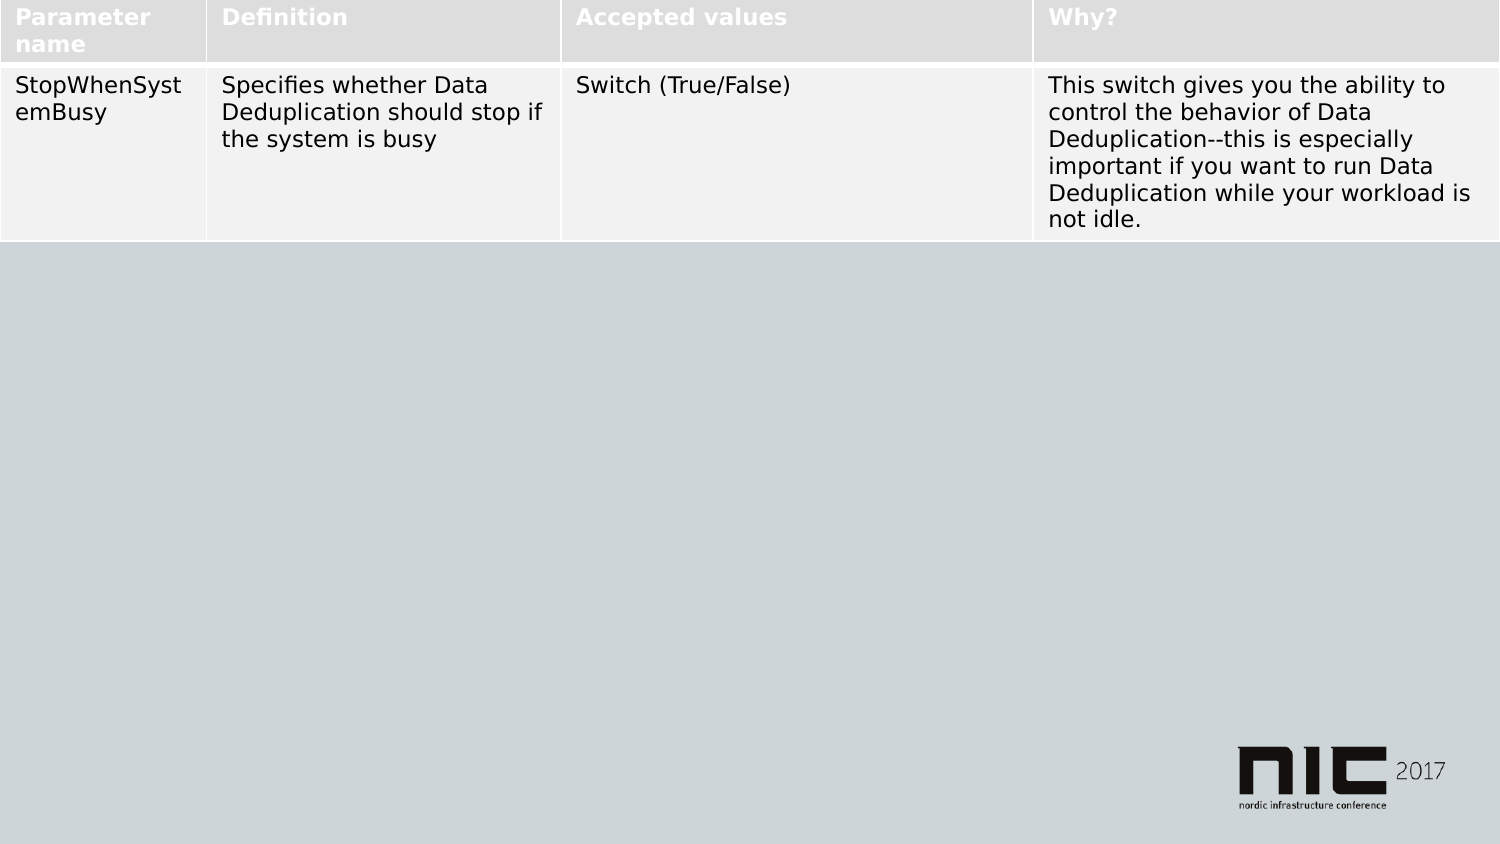

| Parameter name | Definition | Accepted values | Why? |
| --- | --- | --- | --- |
| StopWhenSystemBusy | Specifies whether Data Deduplication should stop if the system is busy | Switch (True/False) | This switch gives you the ability to control the behavior of Data Deduplication--this is especially important if you want to run Data Deduplication while your workload is not idle. |